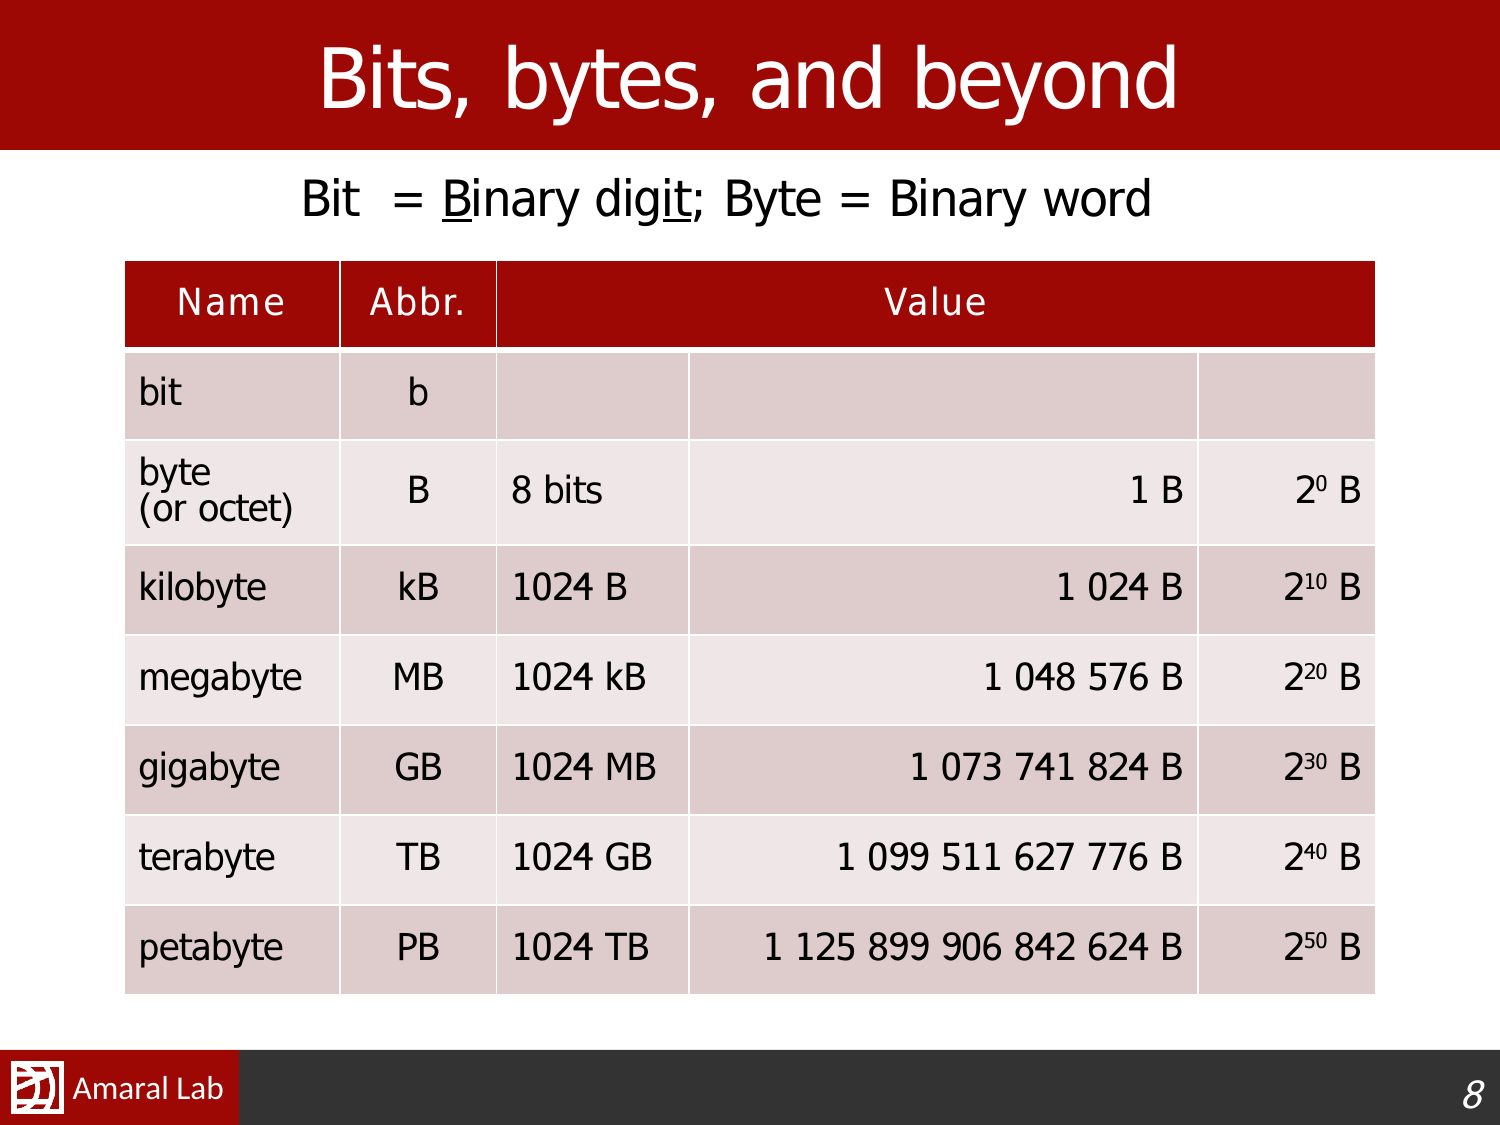

# Bits, bytes, and beyond
Bit  = Binary digit; Byte = Binary word
| Name | Abbr. | Value |  |  |
| --- | --- | --- | --- | --- |
| bit | b |  |  |  |
| byte (or octet) | B | 8 bits | 1 B | 20 B |
| kilobyte | kB | 1024 B | 1 024 B | 210 B |
| megabyte | MB | 1024 kB | 1 048 576 B | 220 B |
| gigabyte | GB | 1024 MB | 1 073 741 824 B | 230 B |
| terabyte | TB | 1024 GB | 1 099 511 627 776 B | 240 B |
| petabyte | PB | 1024 TB | 1 125 899 906 842 624 B | 250 B |